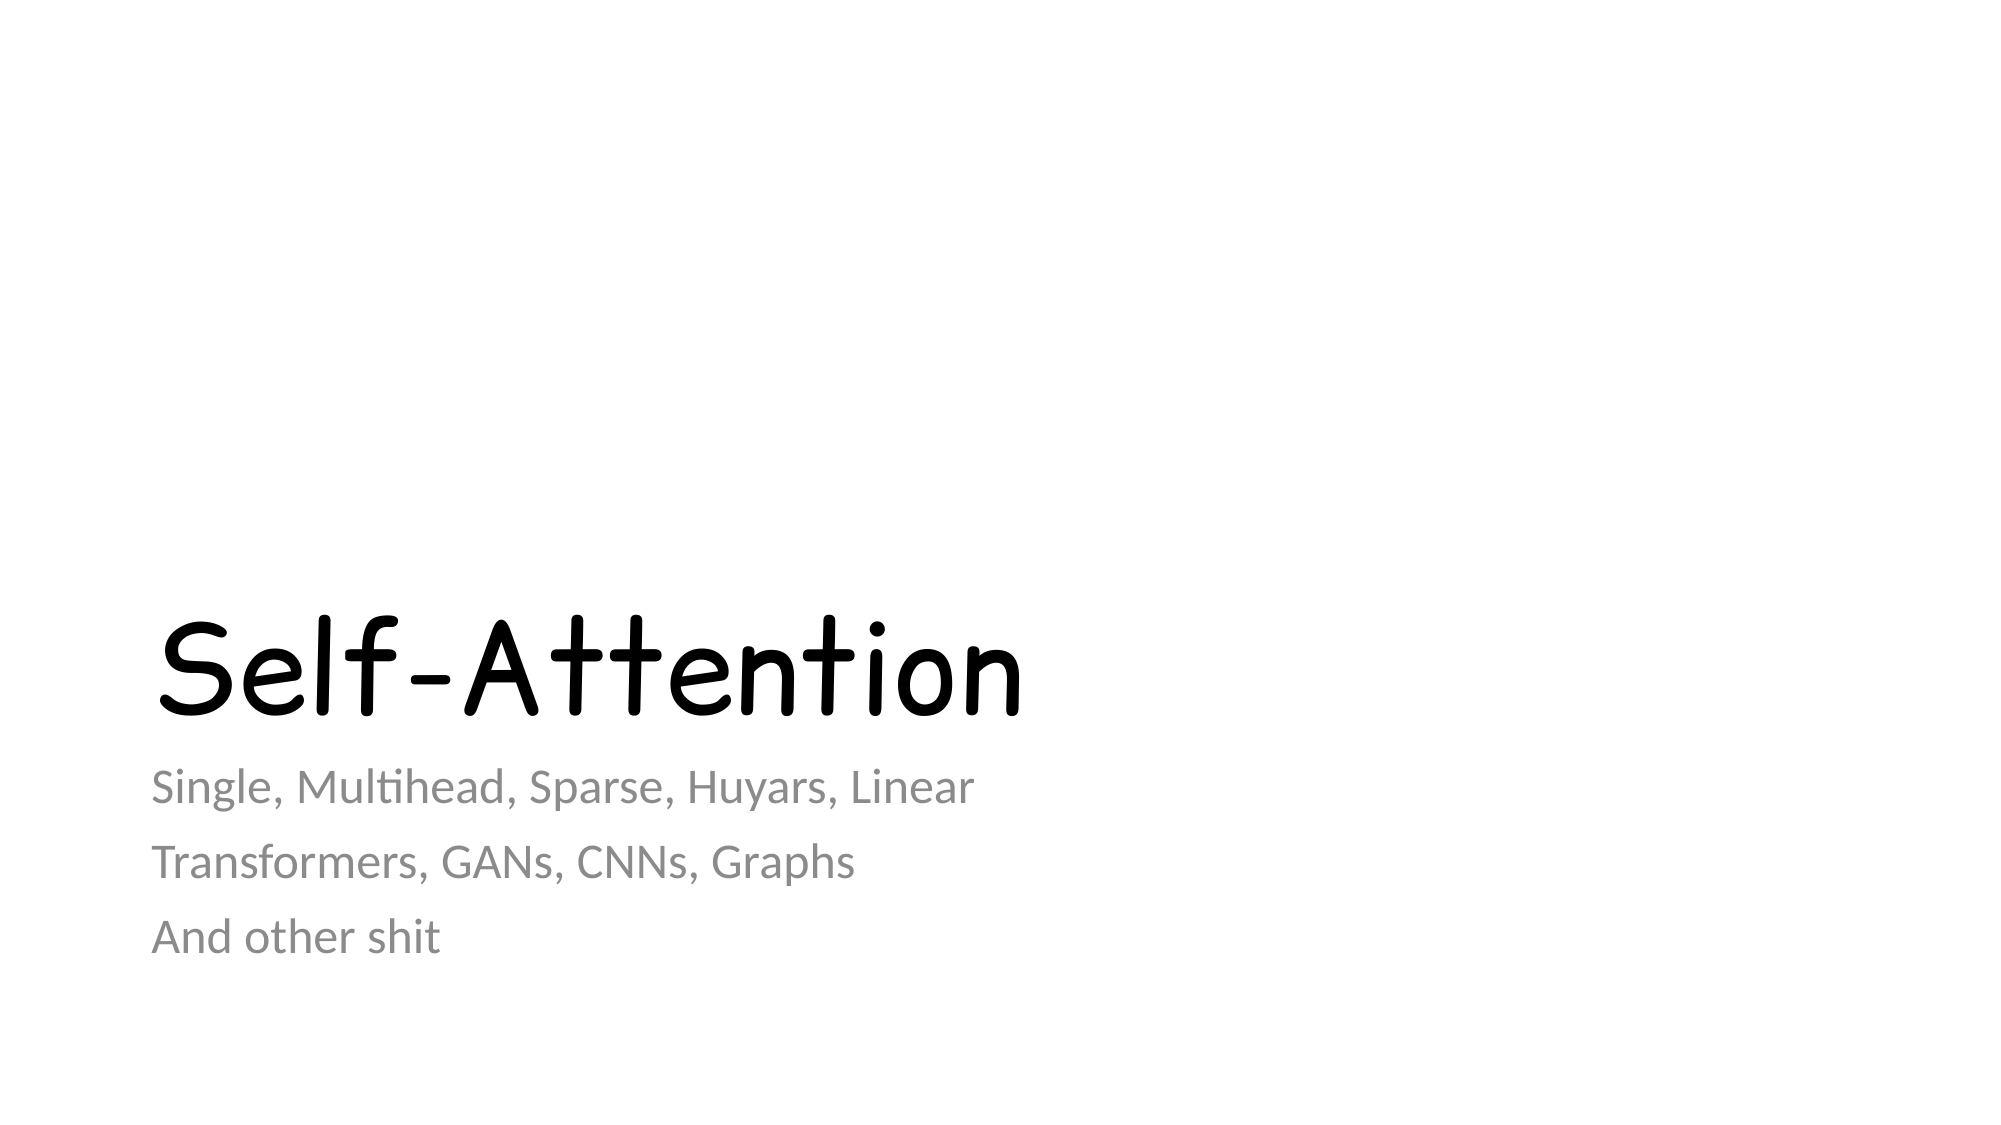

# Self-Attention
Single, Multihead, Sparse, Huyars, Linear
Transformers, GANs, CNNs, Graphs
And other shit